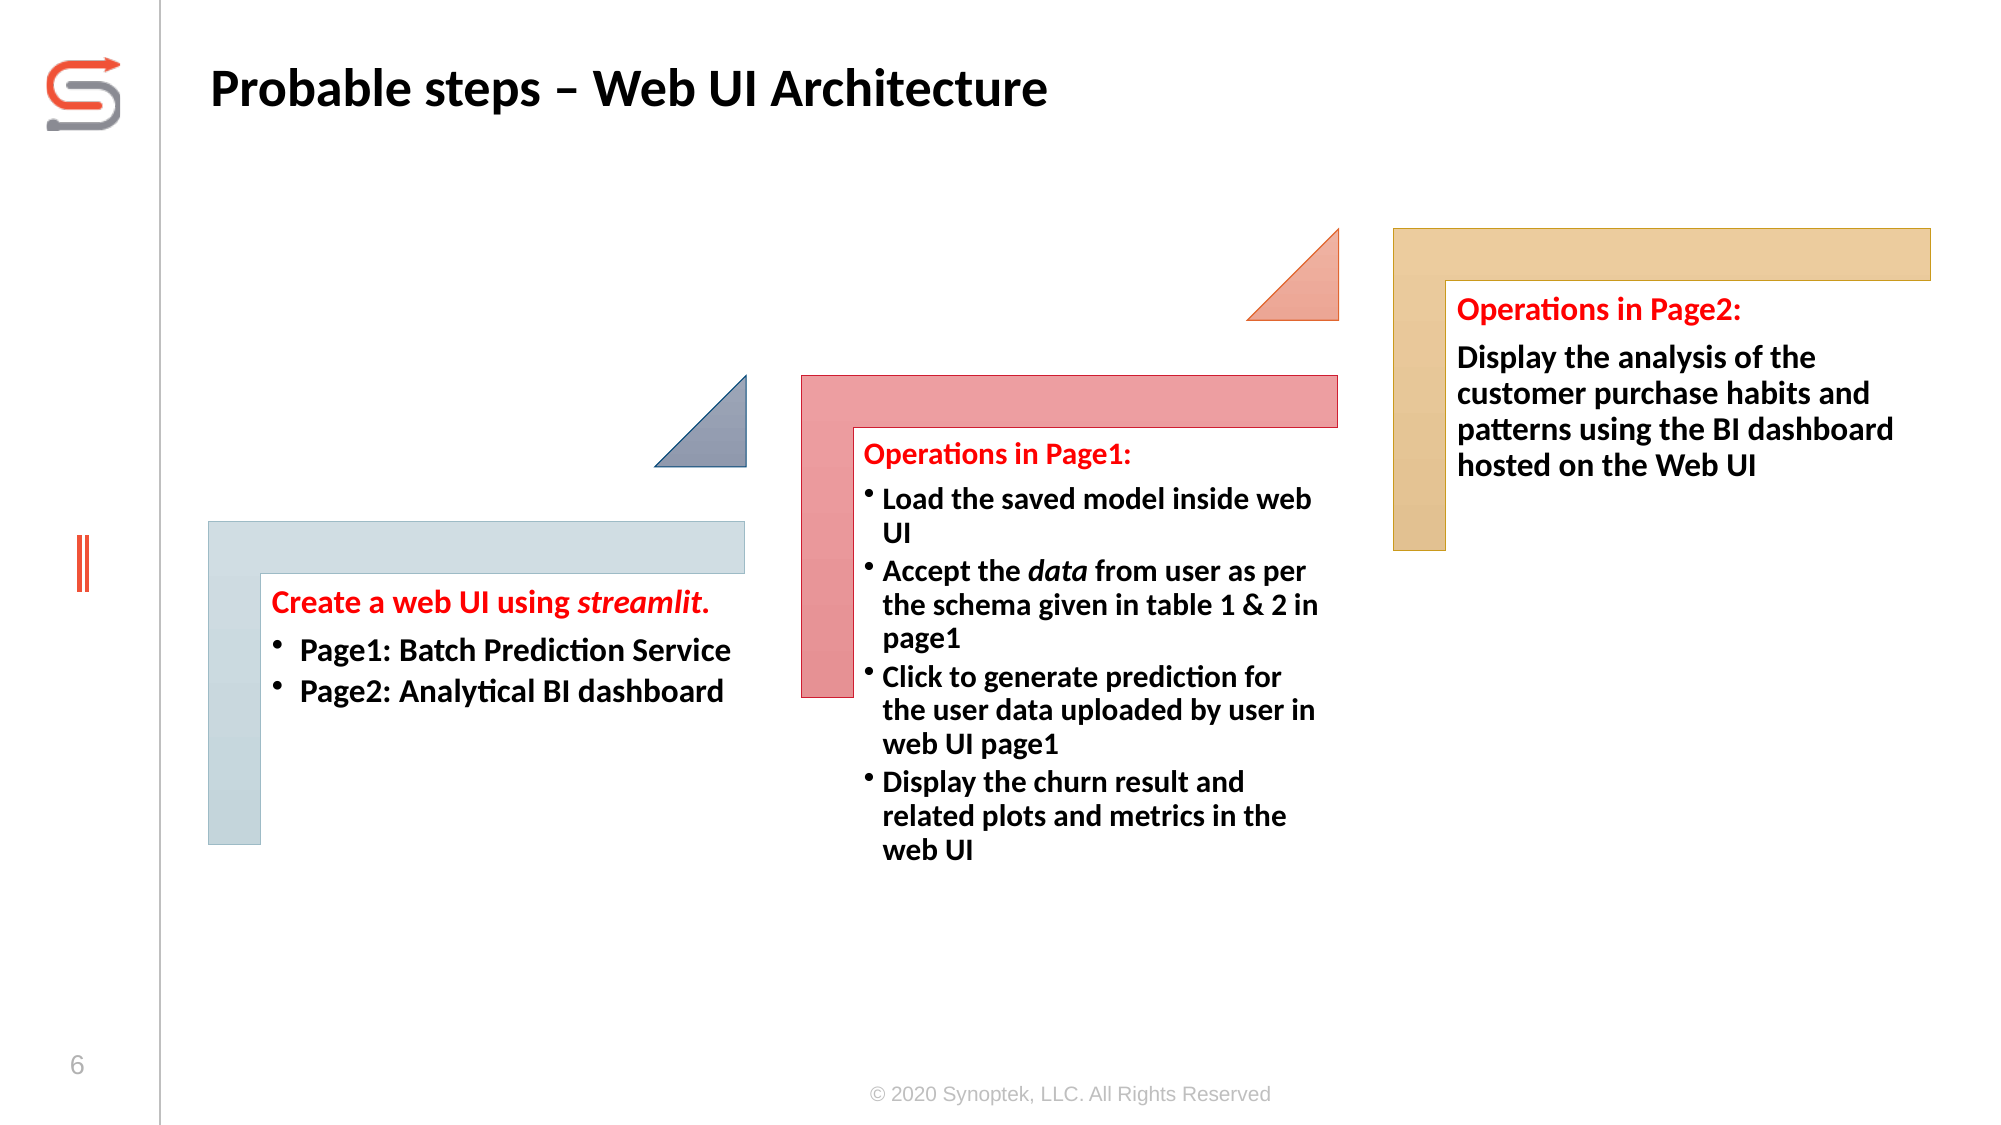

# Probable steps – Web UI Architecture
Create a web UI using streamlit.
Page1: Batch Prediction Service
Page2: Analytical BI dashboard
Operations in Page1:
Load the saved model inside web UI
Accept the data from user as per the schema given in table 1 & 2 in page1
Click to generate prediction for the user data uploaded by user in web UI page1
Display the churn result and related plots and metrics in the web UI
Operations in Page2:
Display the analysis of the customer purchase habits and patterns using the BI dashboard hosted on the Web UI
6